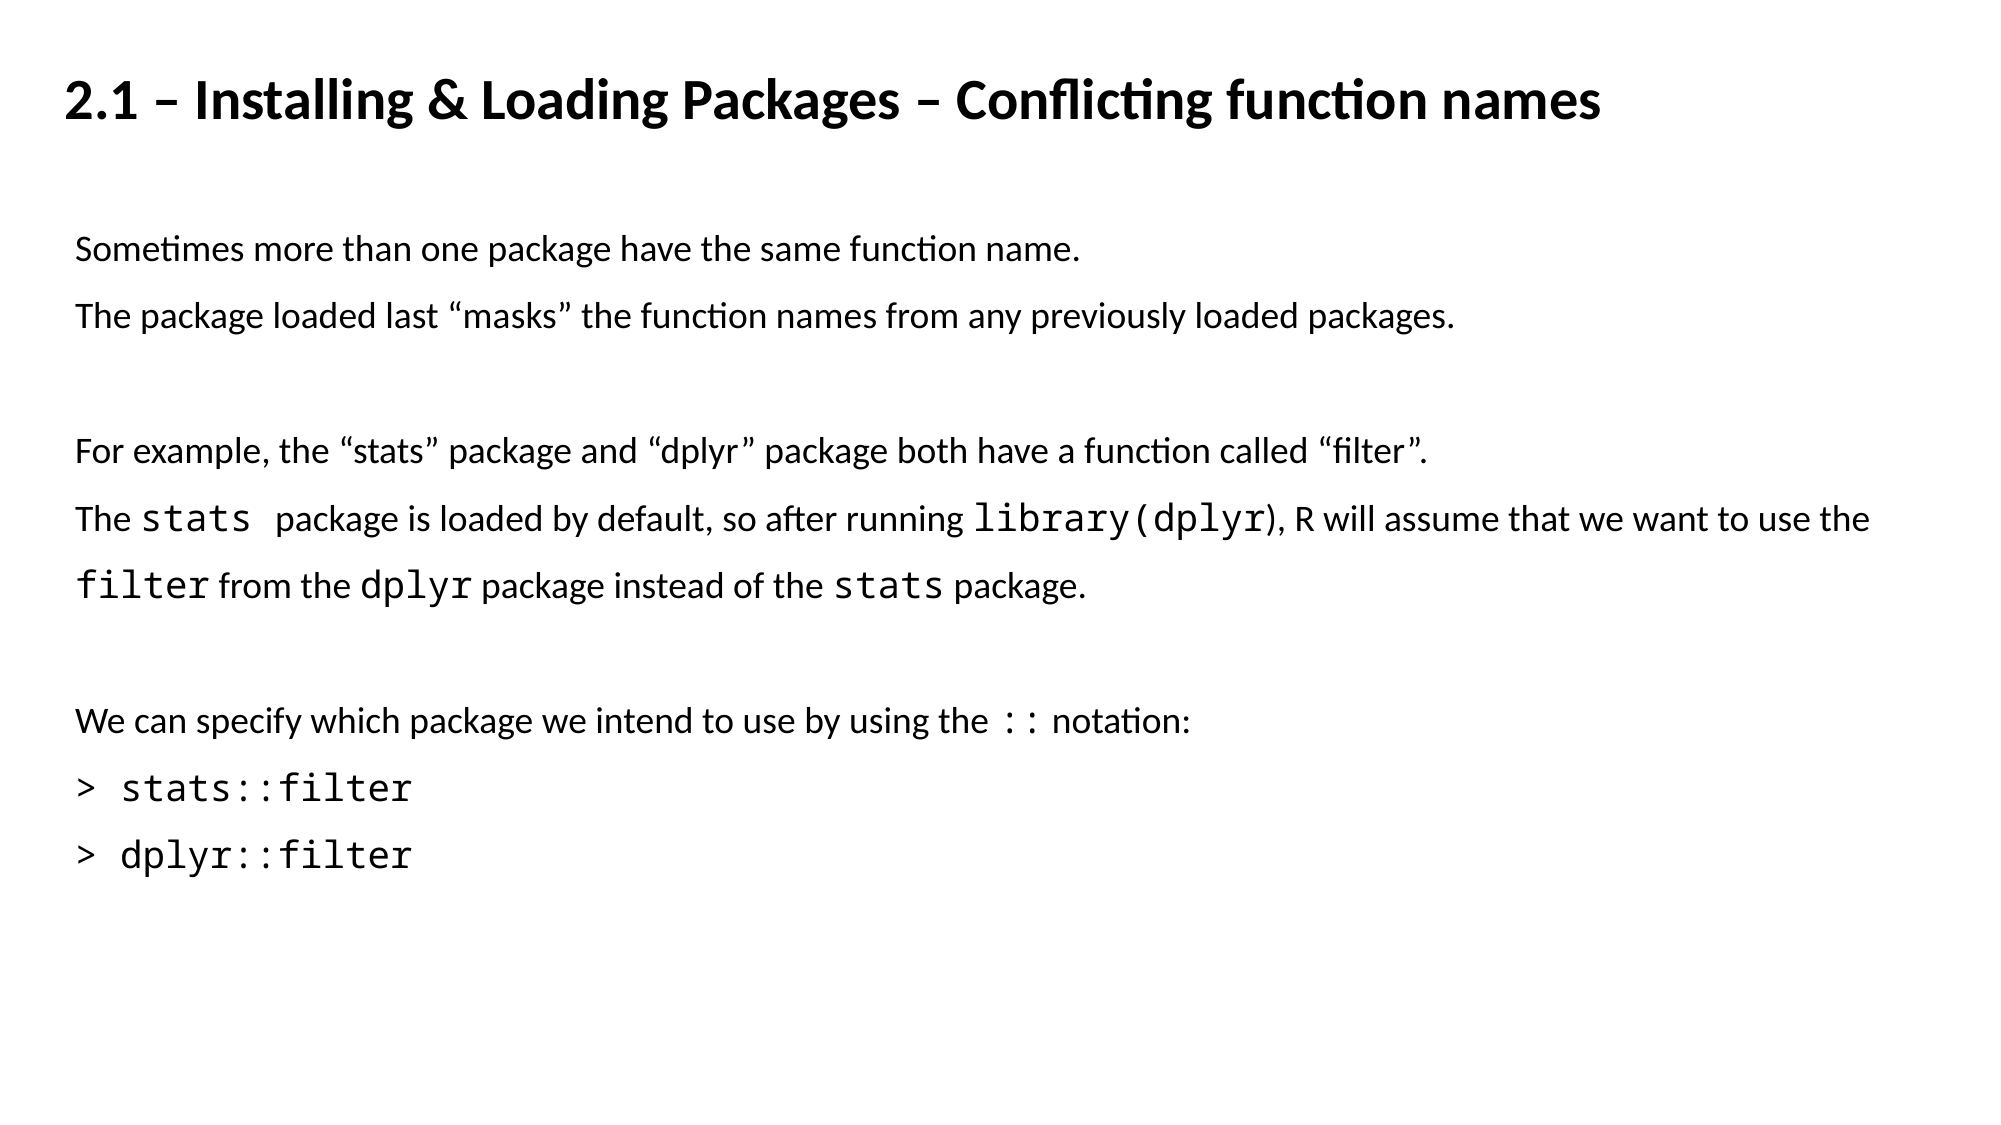

2.1 – Installing & Loading Packages – Conflicting function names
Sometimes more than one package have the same function name.
The package loaded last “masks” the function names from any previously loaded packages.

For example, the “stats” package and “dplyr” package both have a function called “filter”.
The stats package is loaded by default, so after running library(dplyr), R will assume that we want to use the filter from the dplyr package instead of the stats package.

We can specify which package we intend to use by using the :: notation:
> stats::filter
> dplyr::filter